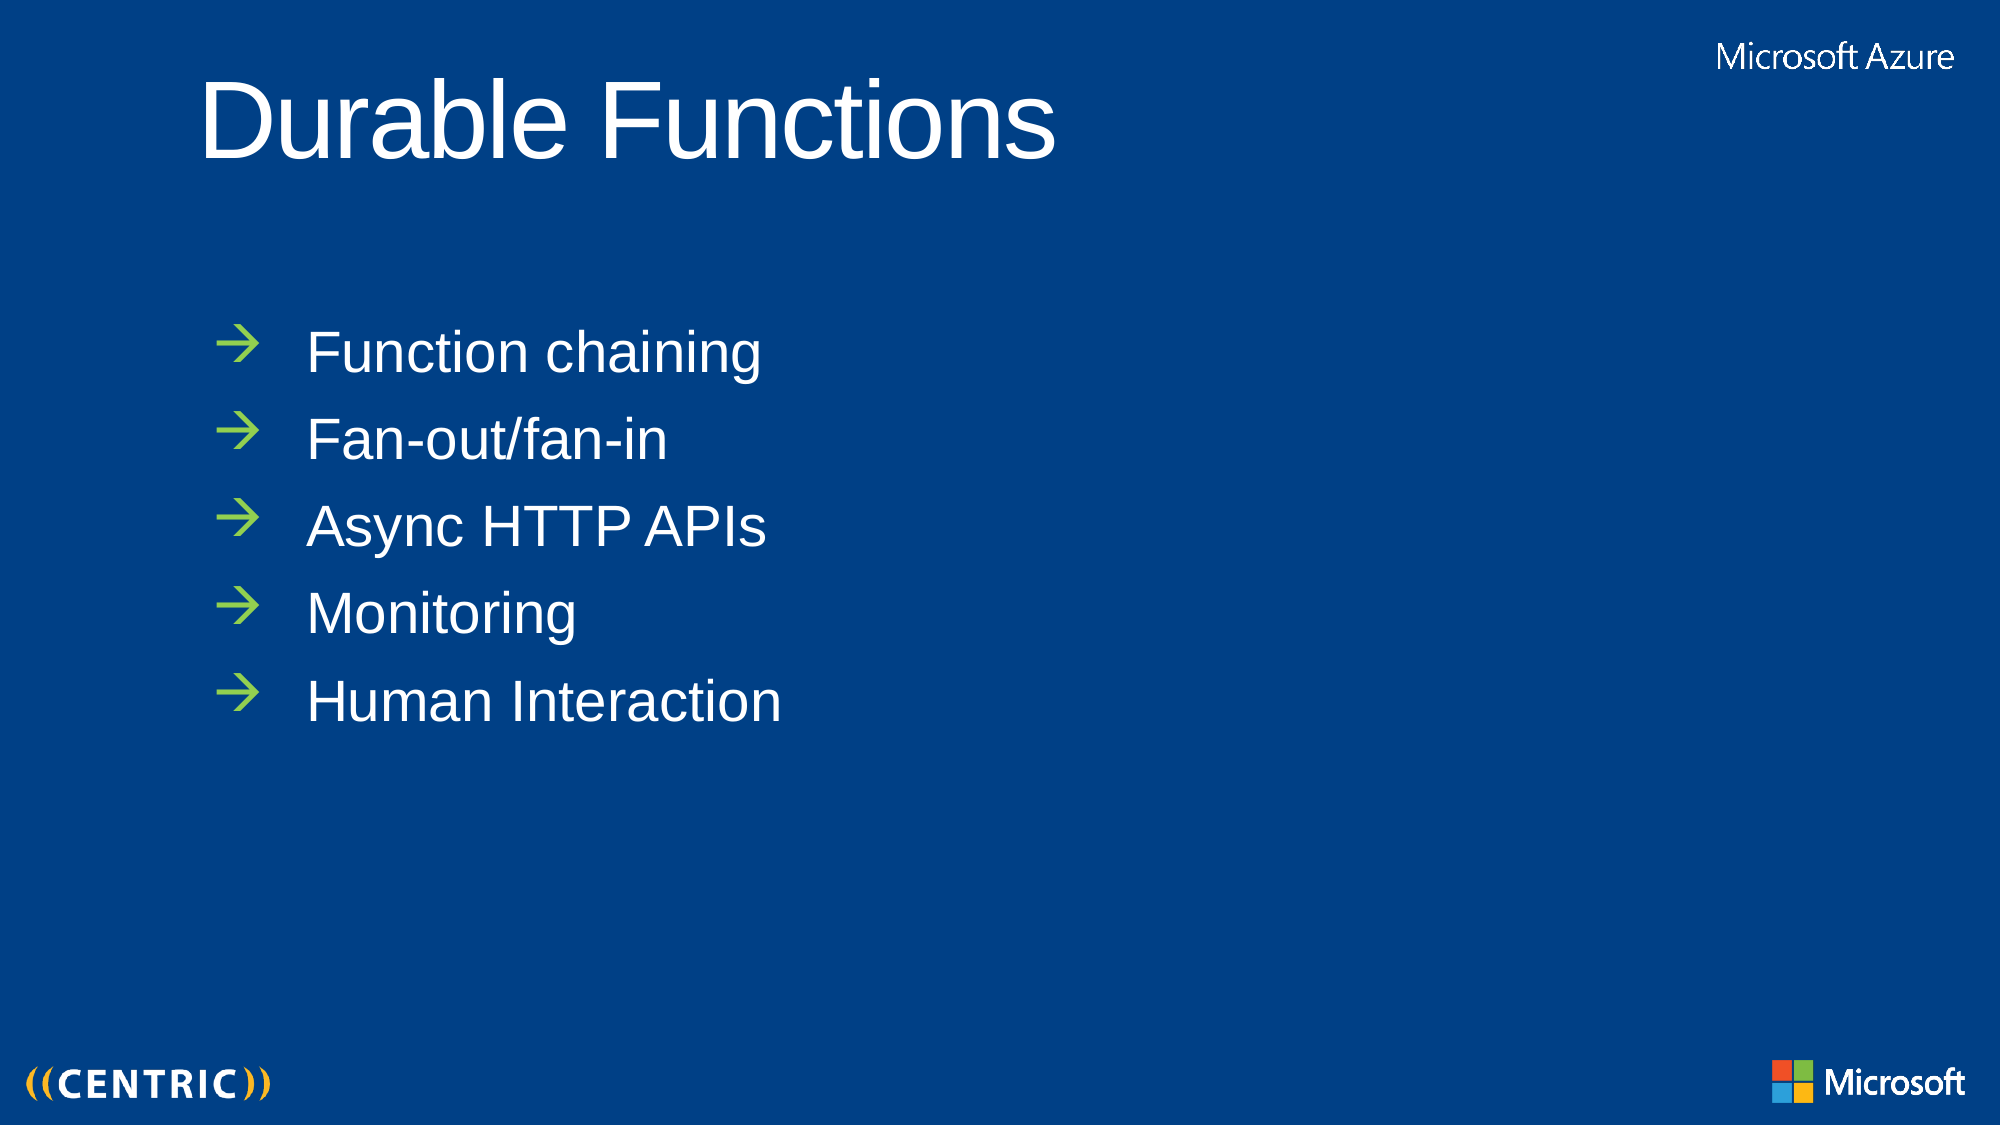

Durable Functions
Function chaining
Fan-out/fan-in
Async HTTP APIs
Monitoring
Human Interaction